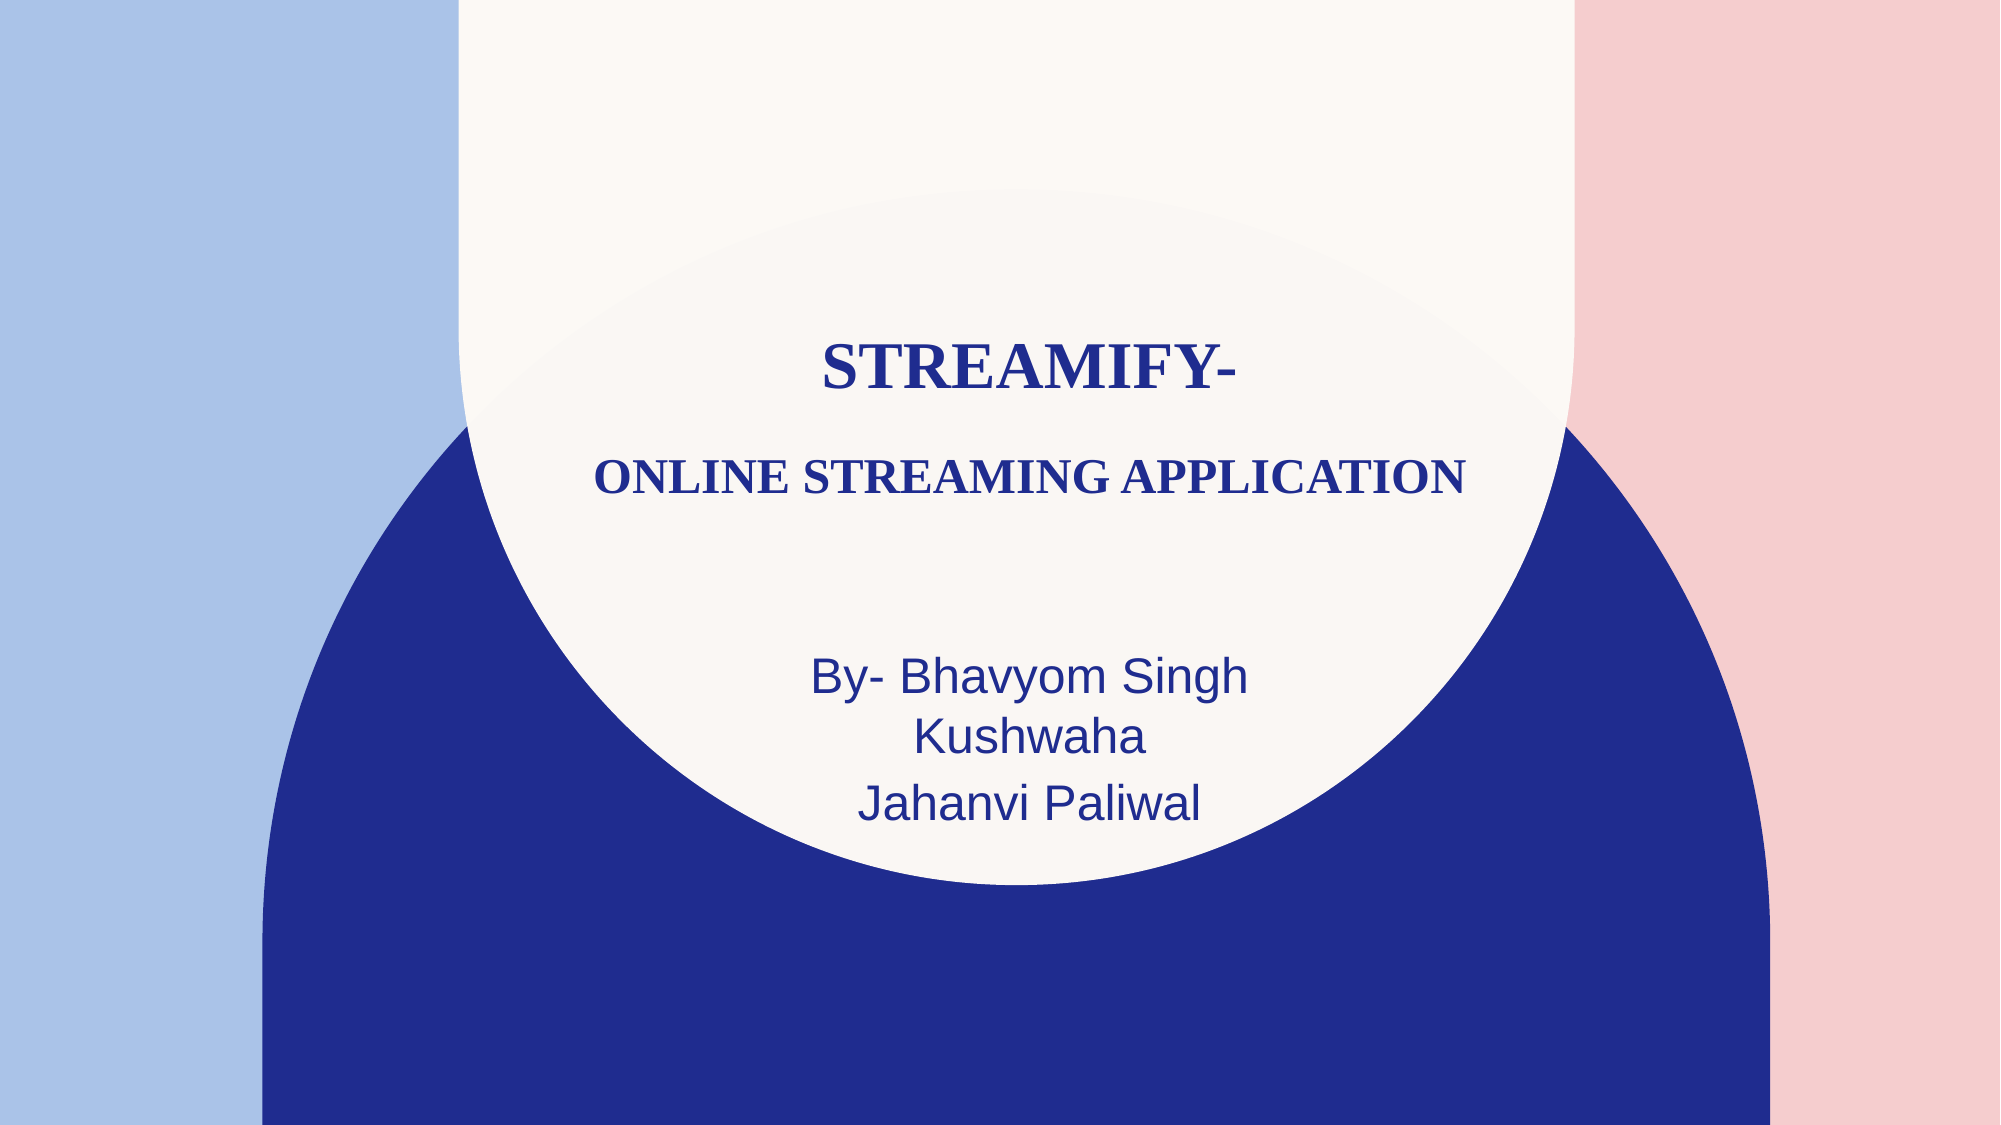

# STREAMIFY- ONLINE STREAMING APPLICATION

By- Bhavyom Singh Kushwaha
Jahanvi Paliwal​